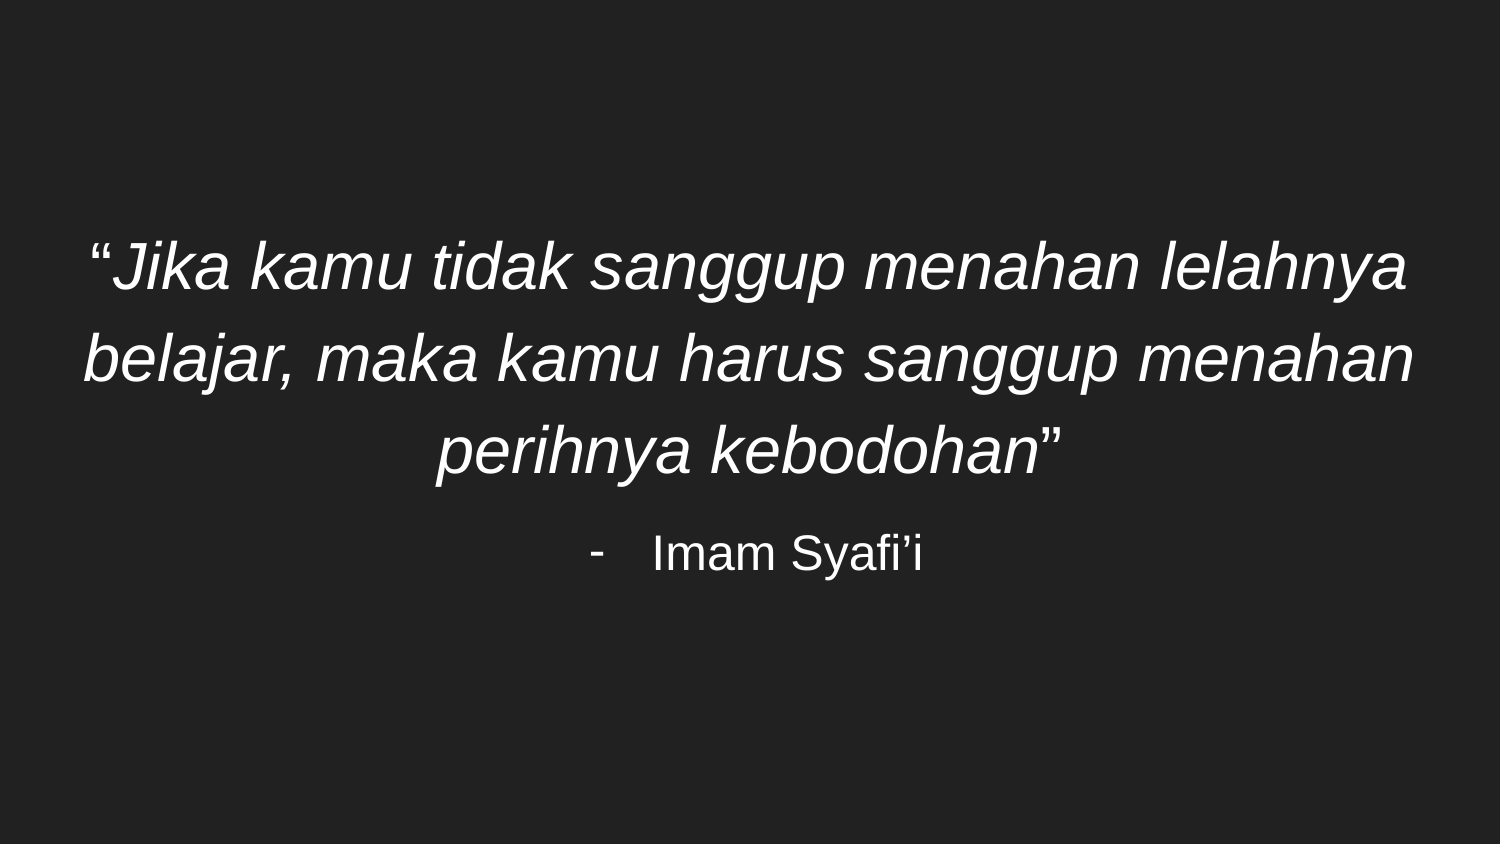

“Jika kamu tidak sanggup menahan lelahnya belajar, maka kamu harus sanggup menahan perihnya kebodohan”
Imam Syafi’i